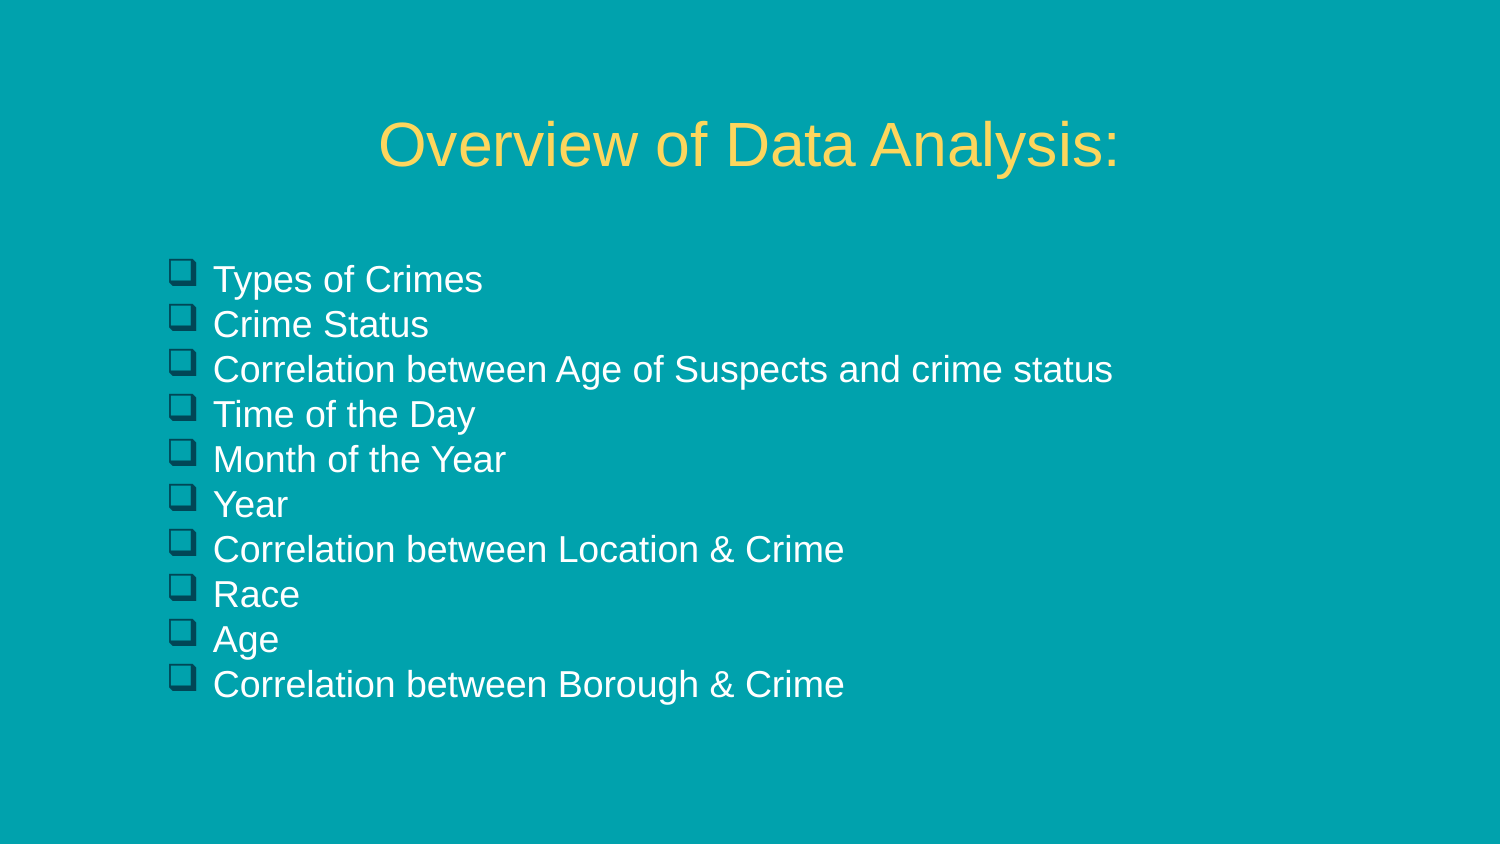

# Overview of Data Analysis:
Types of Crimes
Crime Status
Correlation between Age of Suspects and crime status
Time of the Day
Month of the Year
Year
Correlation between Location & Crime
Race
Age
Correlation between Borough & Crime